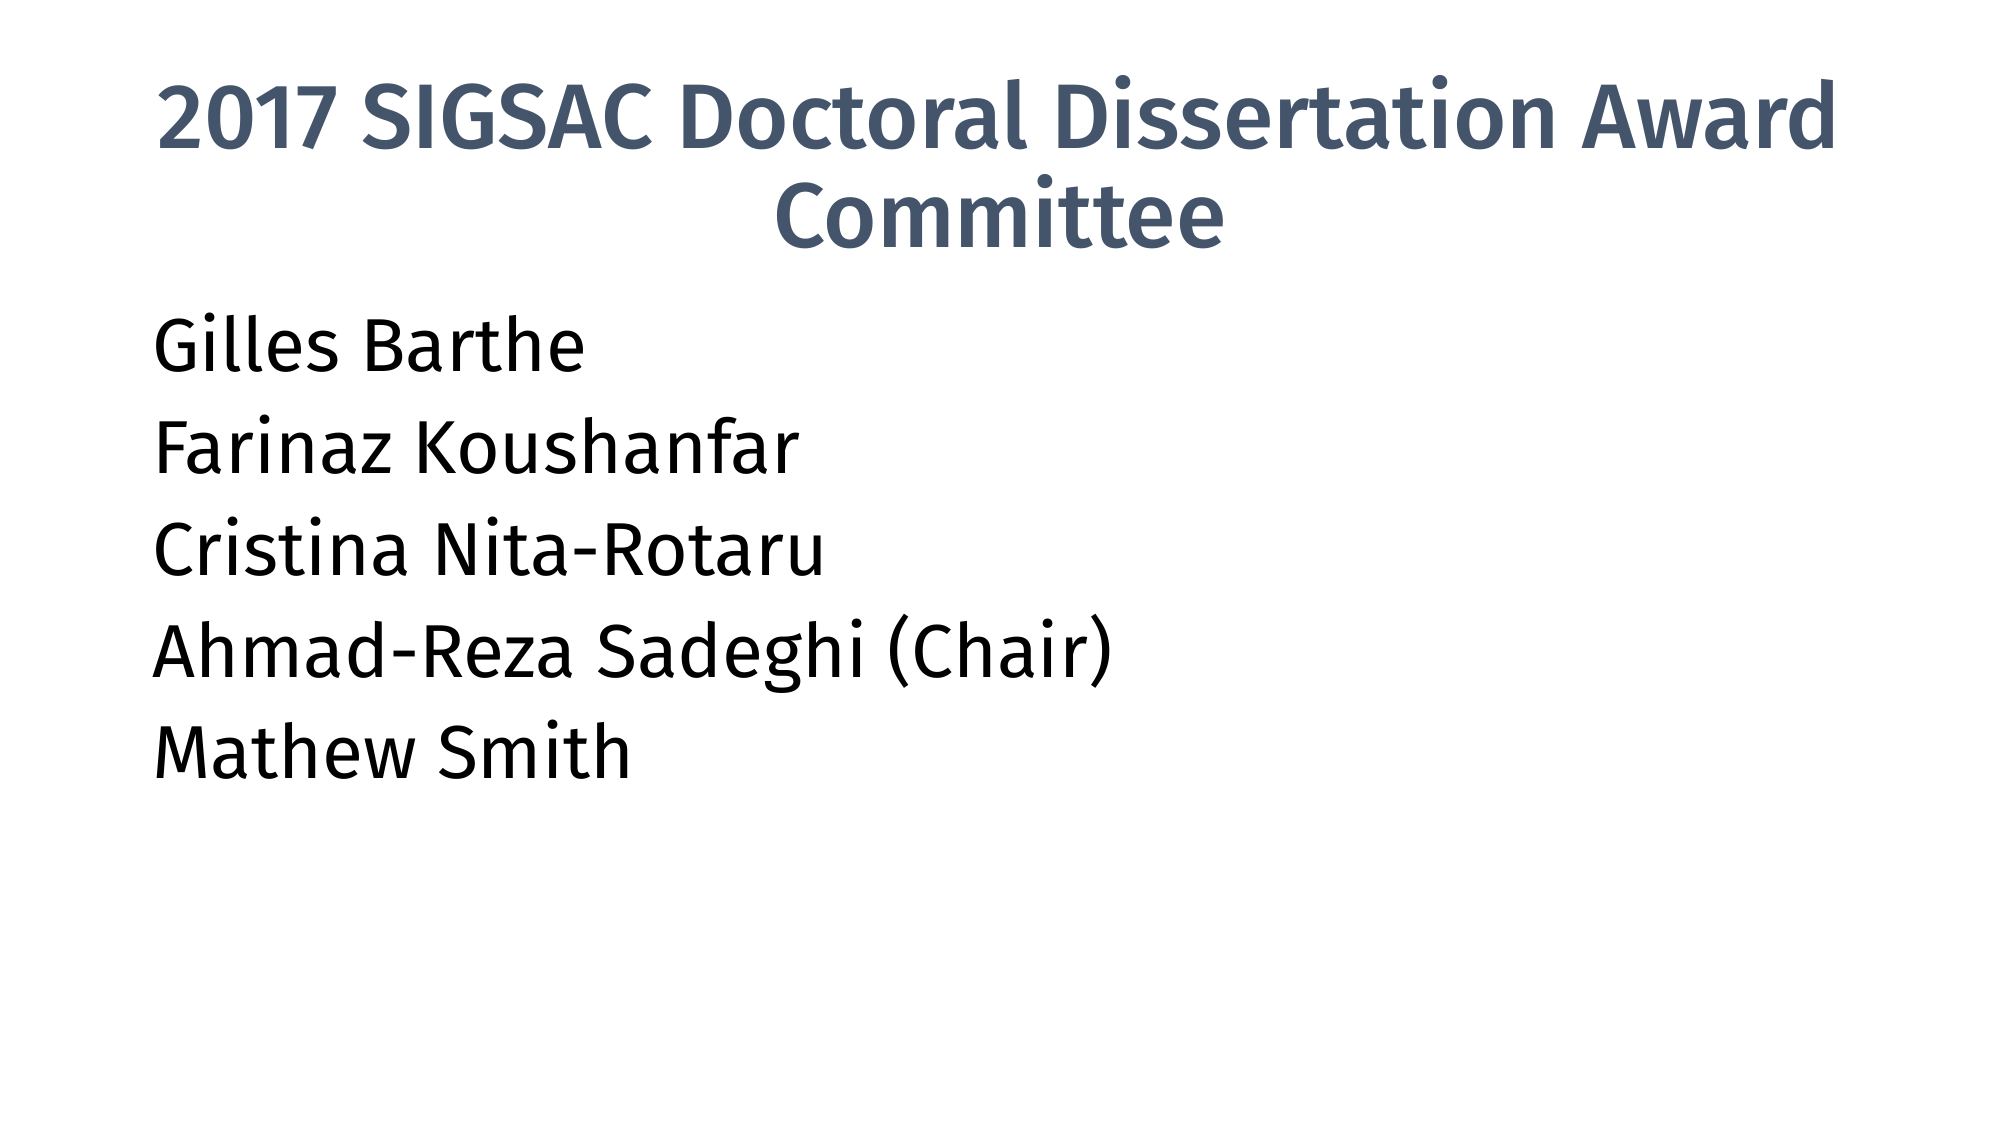

# 2017 SIGSAC Doctoral Dissertation Award Committee
Gilles Barthe
Farinaz Koushanfar
Cristina Nita-Rotaru
Ahmad-Reza Sadeghi (Chair)
Mathew Smith